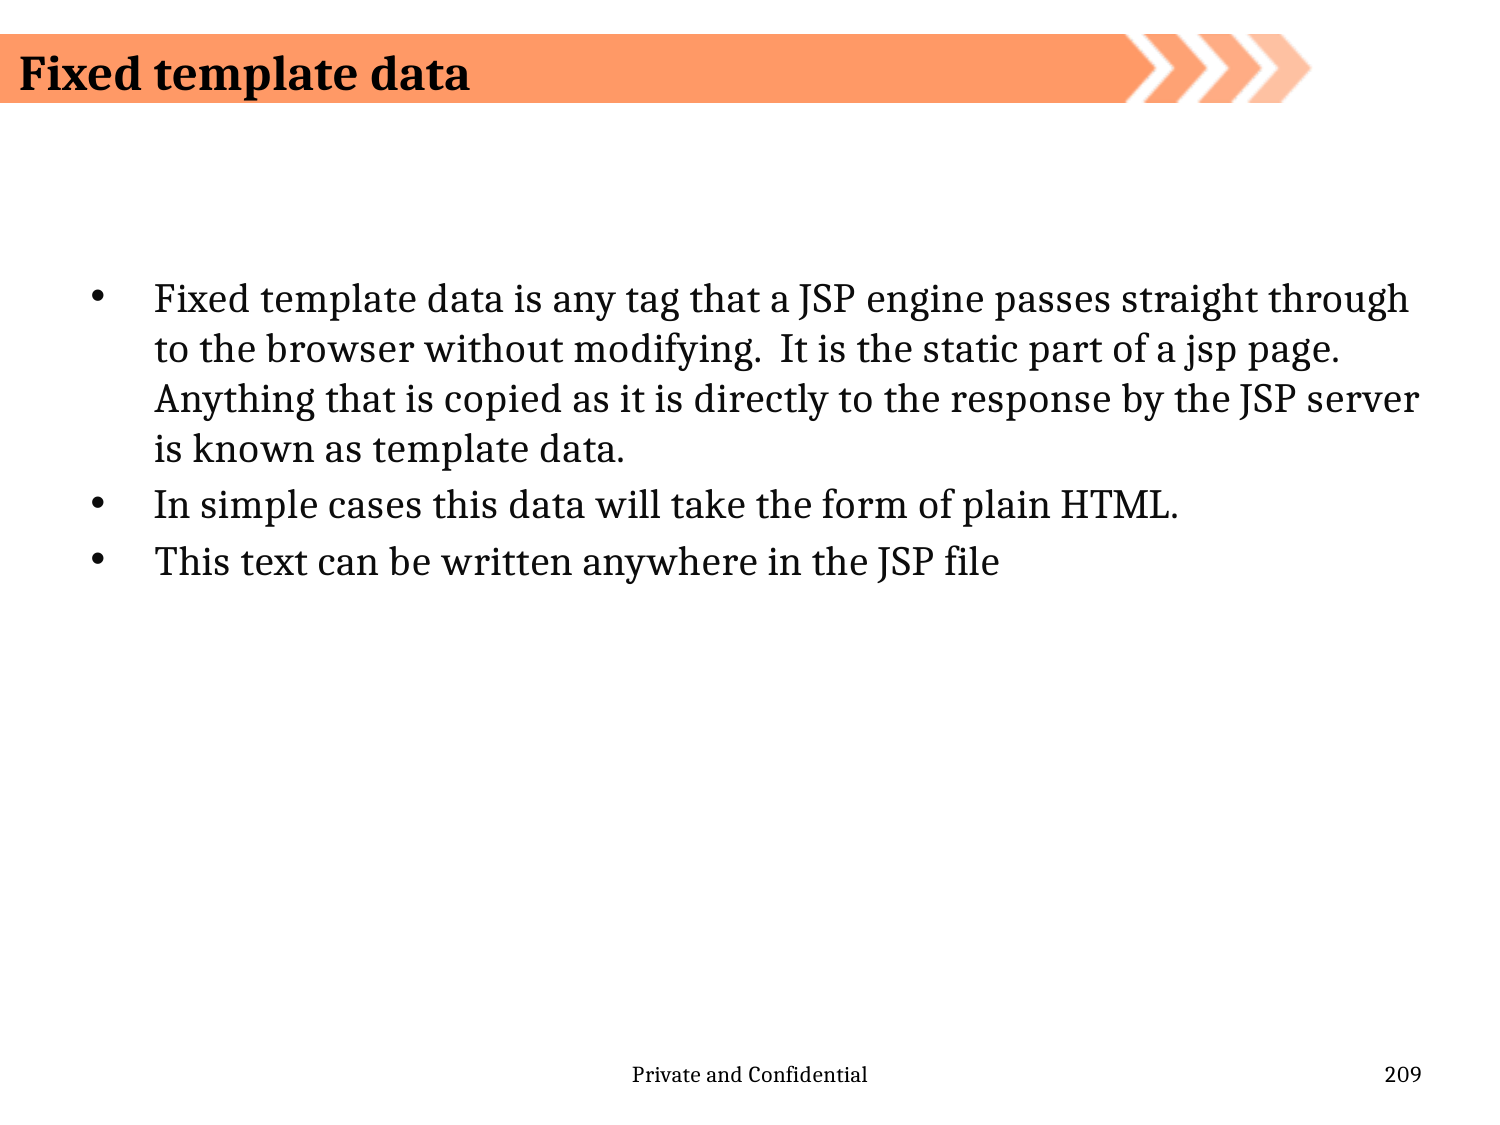

# Fixed template data
Fixed template data is any tag that a JSP engine passes straight through to the browser without modifying.  It is the static part of a jsp page. Anything that is copied as it is directly to the response by the JSP server is known as template data.
In simple cases this data will take the form of plain HTML.
This text can be written anywhere in the JSP file